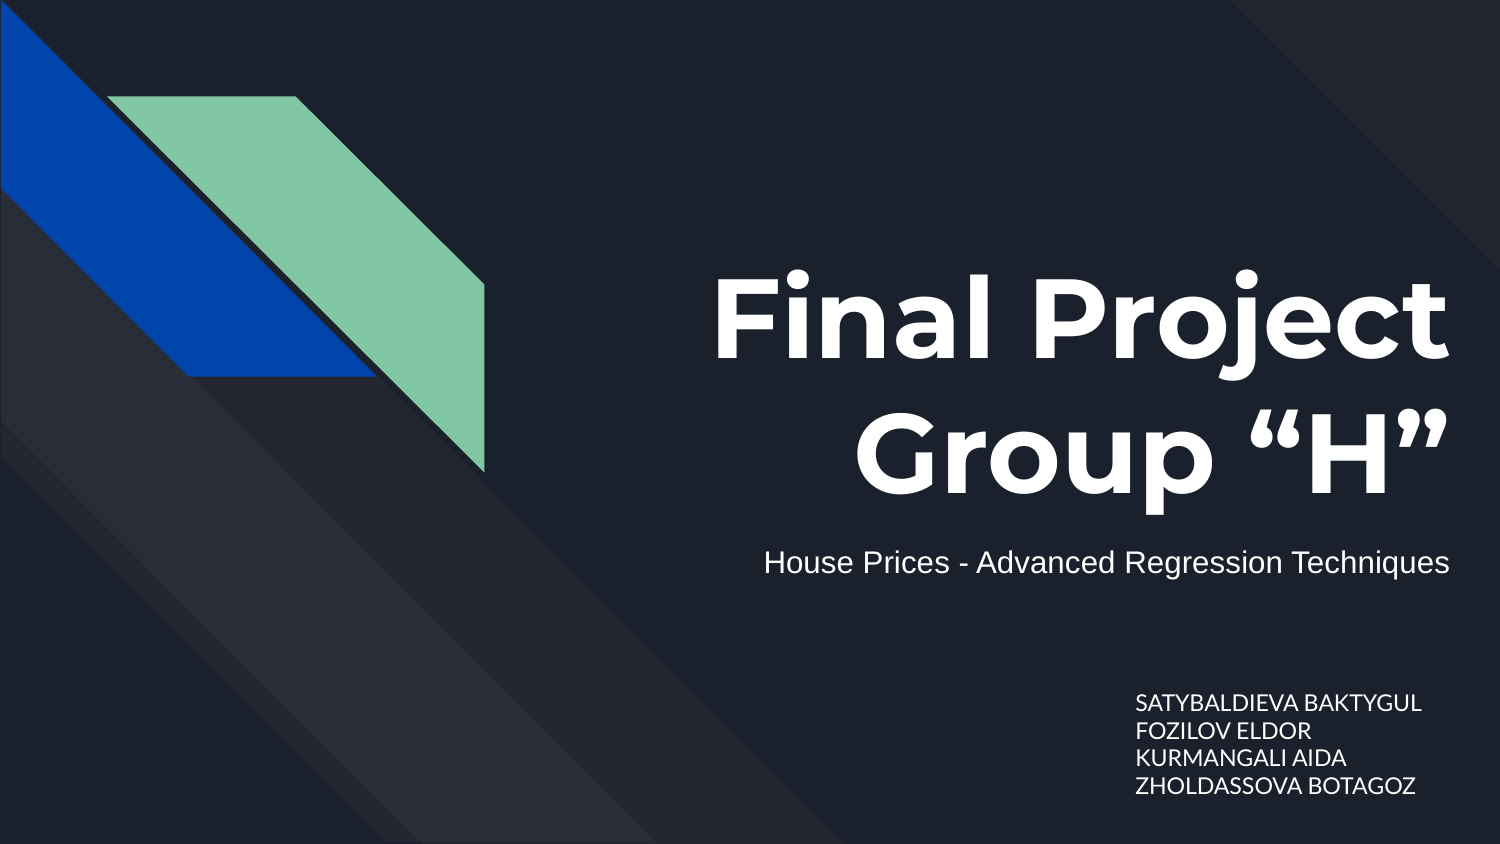

# Final Project Group “H”
House Prices - Advanced Regression Techniques

SATYBALDIEVA BAKTYGUL
FOZILOV ELDOR
KURMANGALI AIDA
ZHOLDASSOVA BOTAGOZ